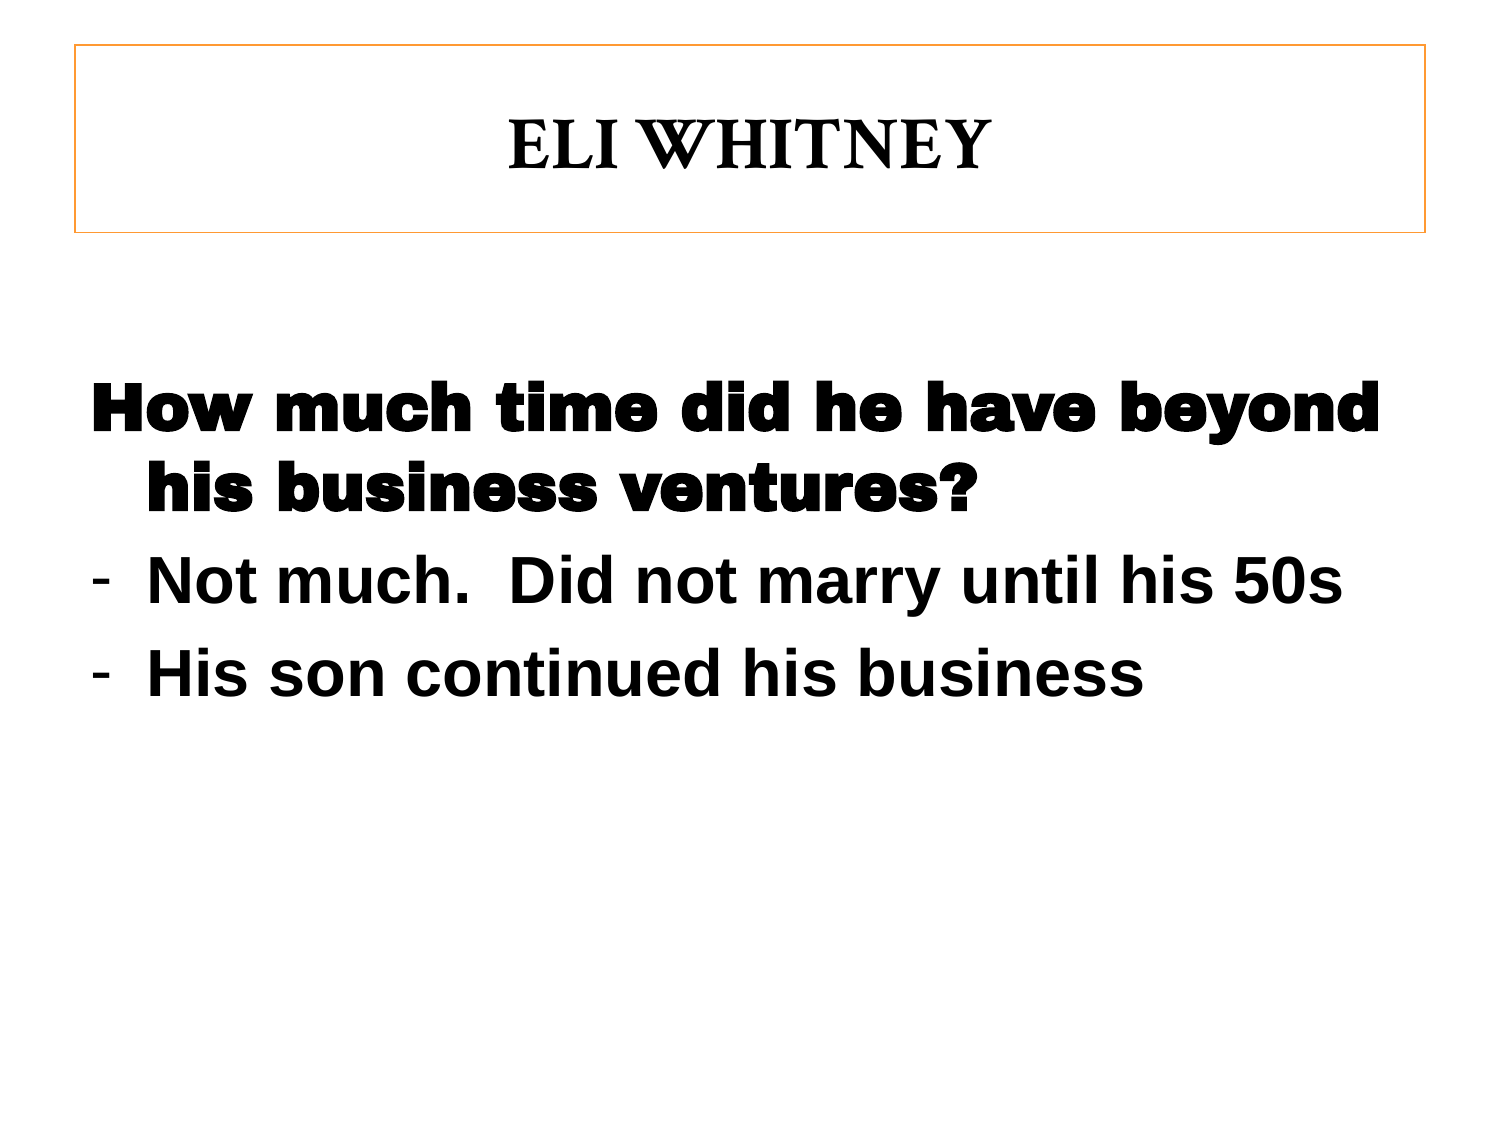

# ELI WHITNEY

How much time did he have beyond his business ventures?
Not much.  Did not marry until his 50s
His son continued his business